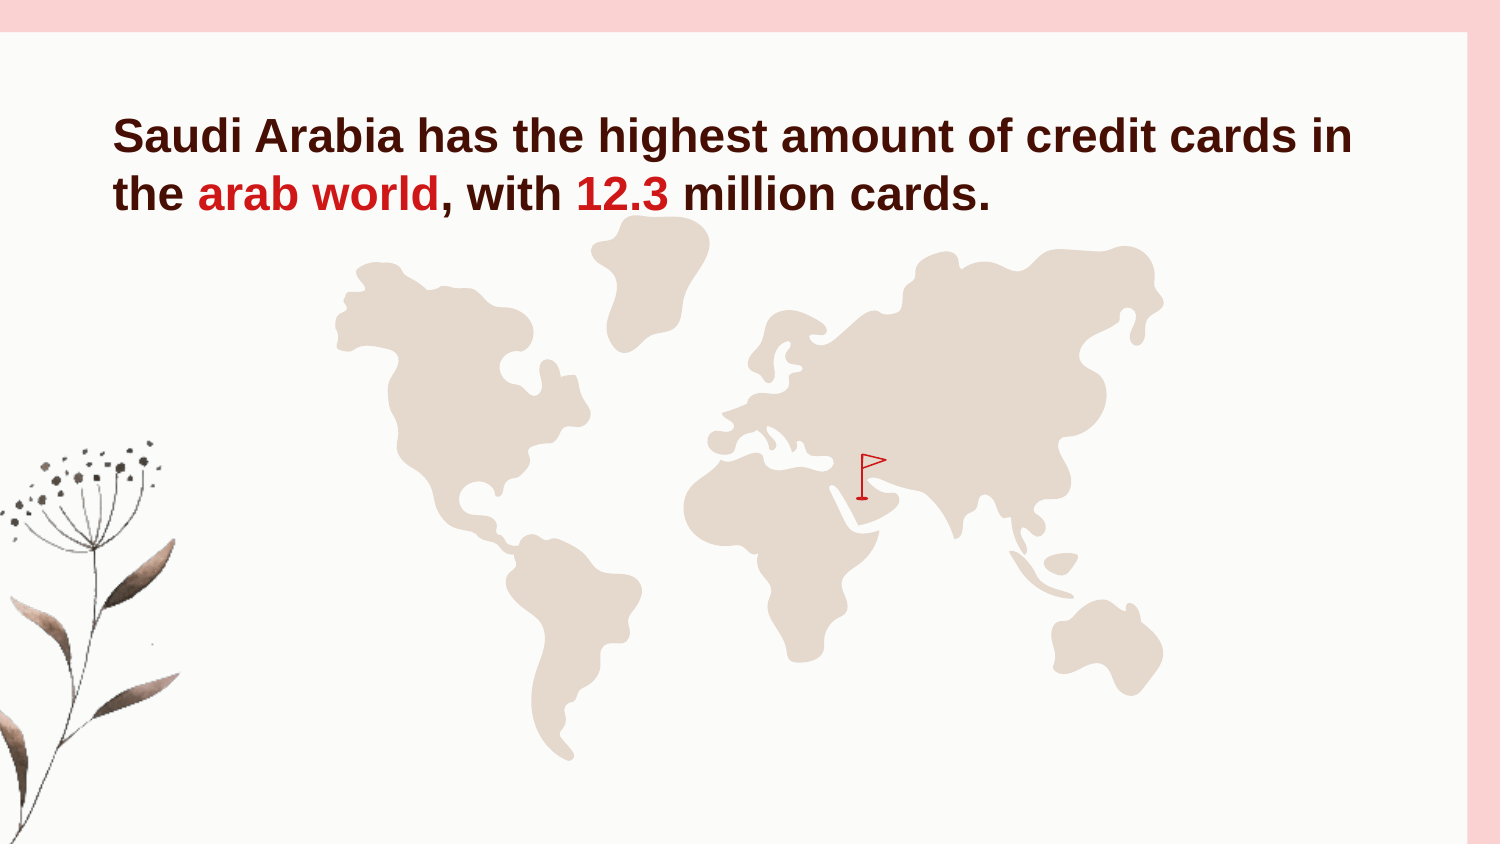

# Saudi Arabia has the highest amount of credit cards in the arab world, with 12.3 million cards.